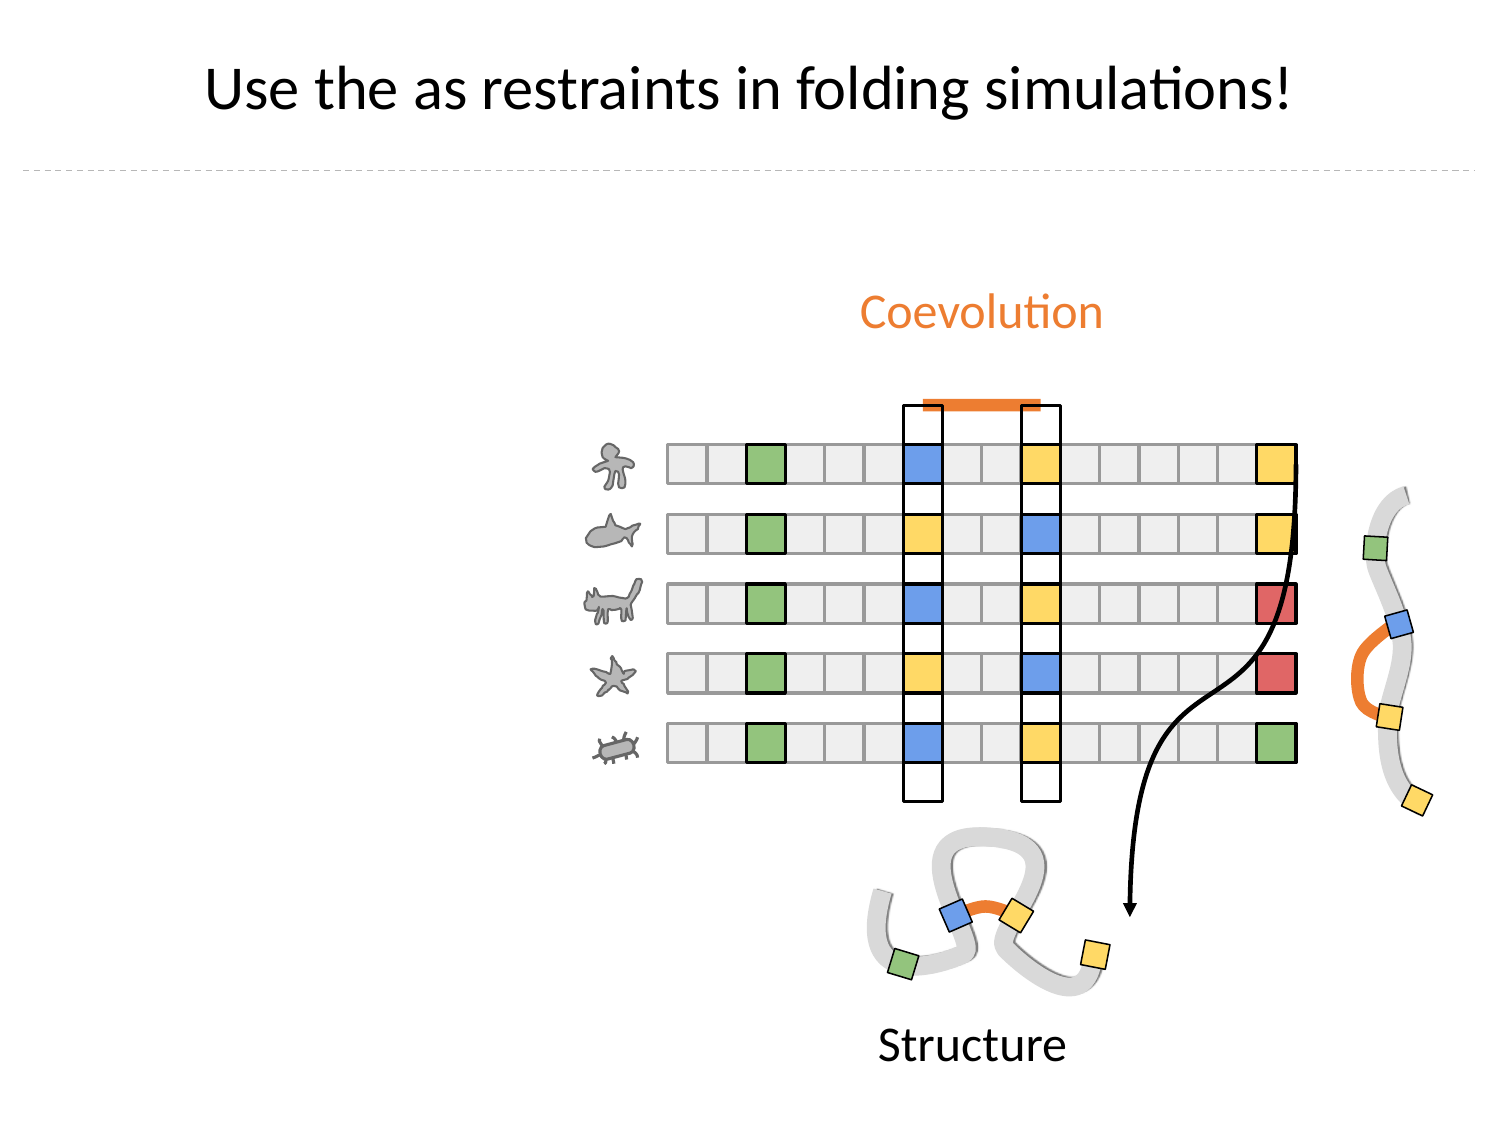

Use the as restraints in folding simulations!
Coevolution

Structure